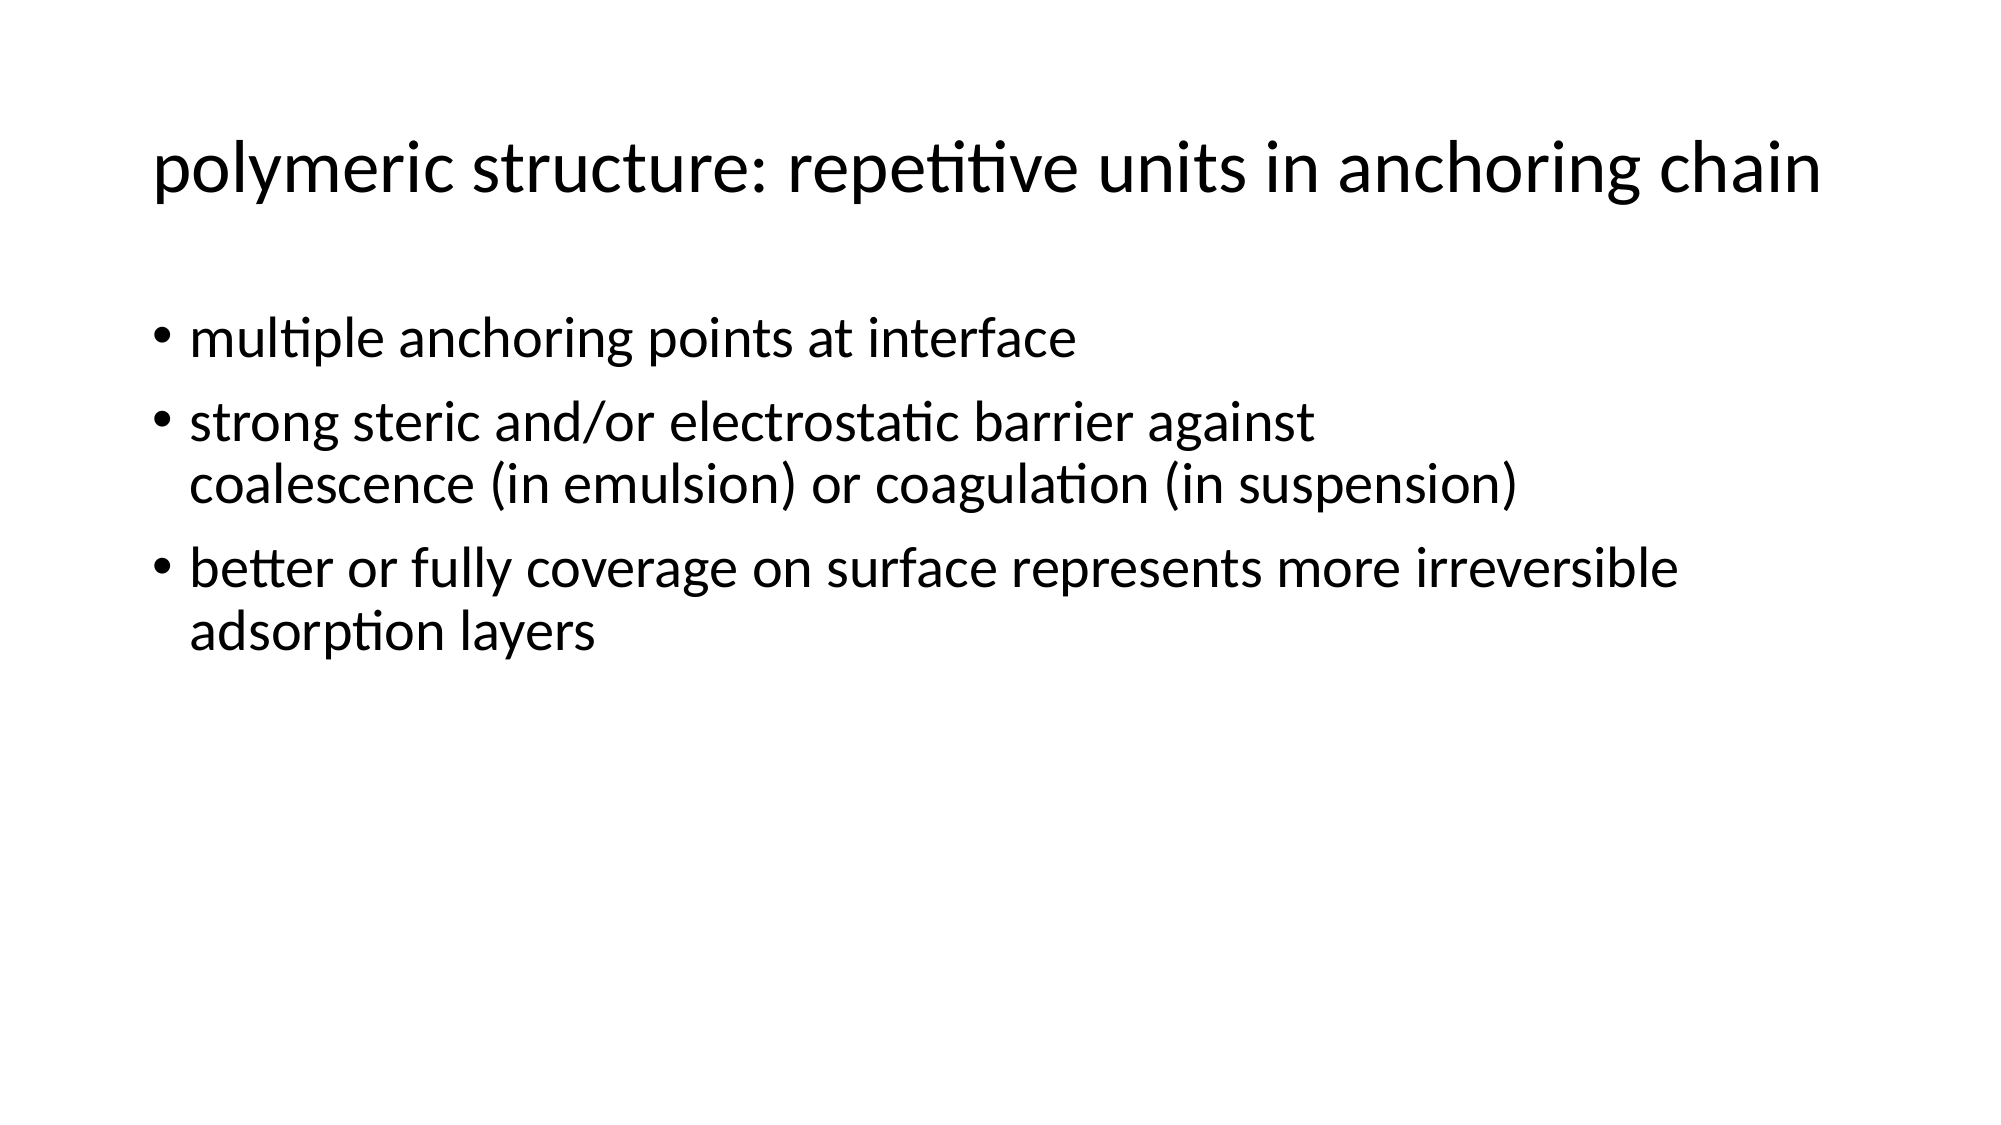

# polymeric structure: repetitive units in anchoring chain
multiple anchoring points at interface
strong steric and/or electrostatic barrier against
coalescence (in emulsion) or coagulation (in suspension)
better or fully coverage on surface represents more irreversible adsorption layers